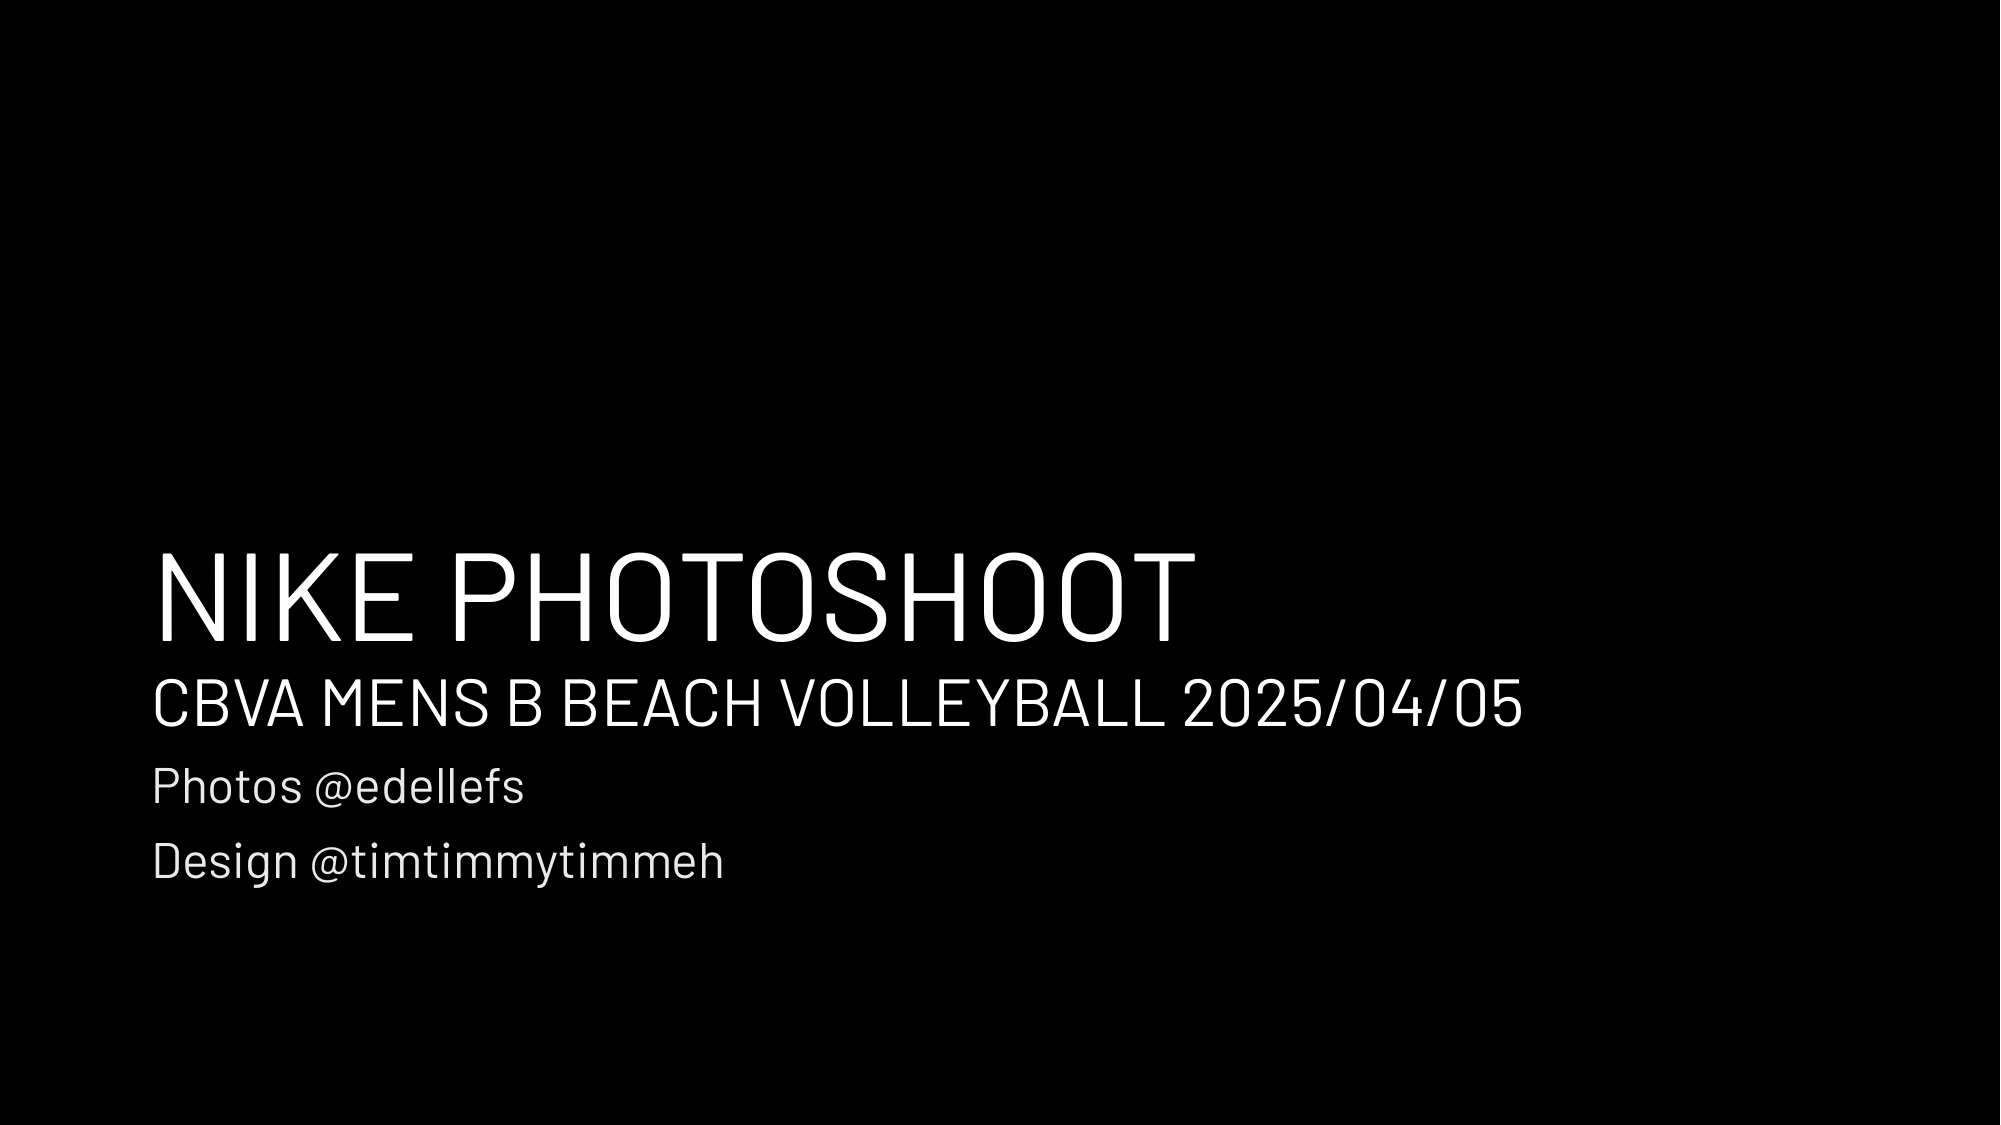

# NIKE PHOTOSHOOT CBVA MENS B BEACH VOLLEYBALL 2025/04/05
Photos @edellefs
Design @timtimmytimmeh